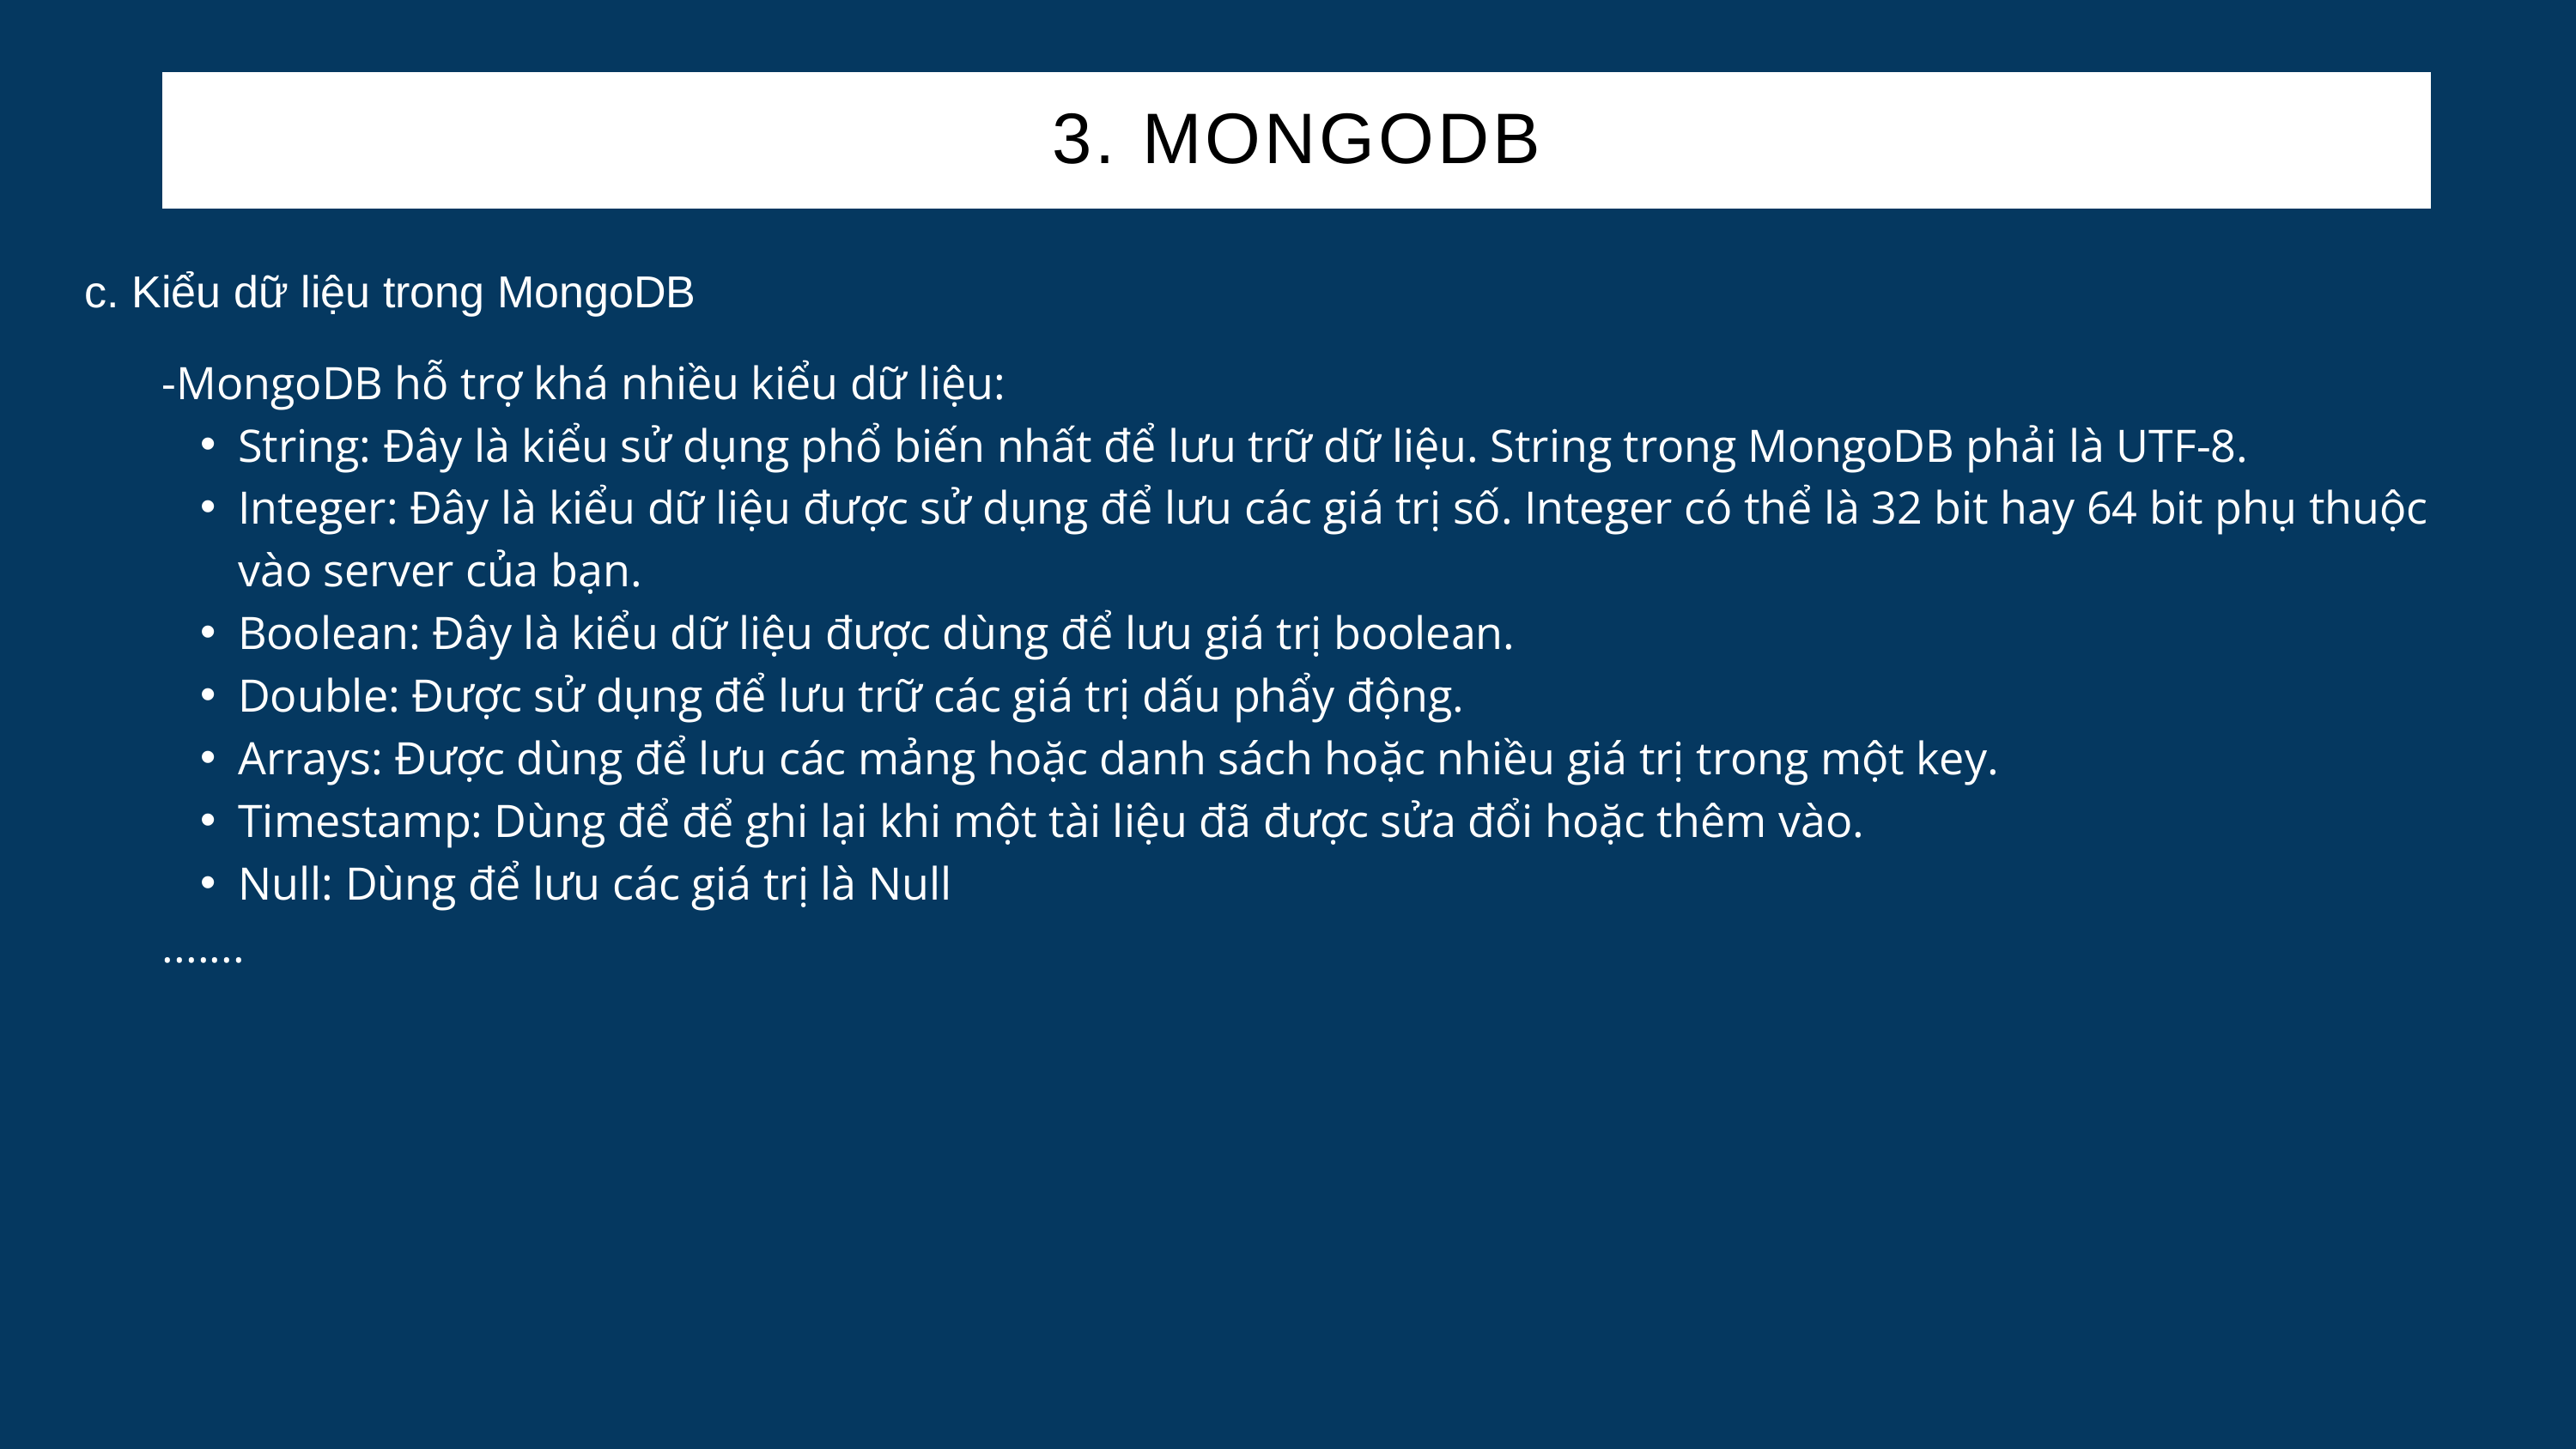

3. MONGODB
c. Kiểu dữ liệu trong MongoDB
-MongoDB hỗ trợ khá nhiều kiểu dữ liệu:
String: Đây là kiểu sử dụng phổ biến nhất để lưu trữ dữ liệu. String trong MongoDB phải là UTF-8.
Integer: Đây là kiểu dữ liệu được sử dụng để lưu các giá trị số. Integer có thể là 32 bit hay 64 bit phụ thuộc vào server của bạn.
Boolean: Đây là kiểu dữ liệu được dùng để lưu giá trị boolean.
Double: Được sử dụng để lưu trữ các giá trị dấu phẩy động.
Arrays: Được dùng để lưu các mảng hoặc danh sách hoặc nhiều giá trị trong một key.
Timestamp: Dùng để để ghi lại khi một tài liệu đã được sửa đổi hoặc thêm vào.
Null: Dùng để lưu các giá trị là Null
.......